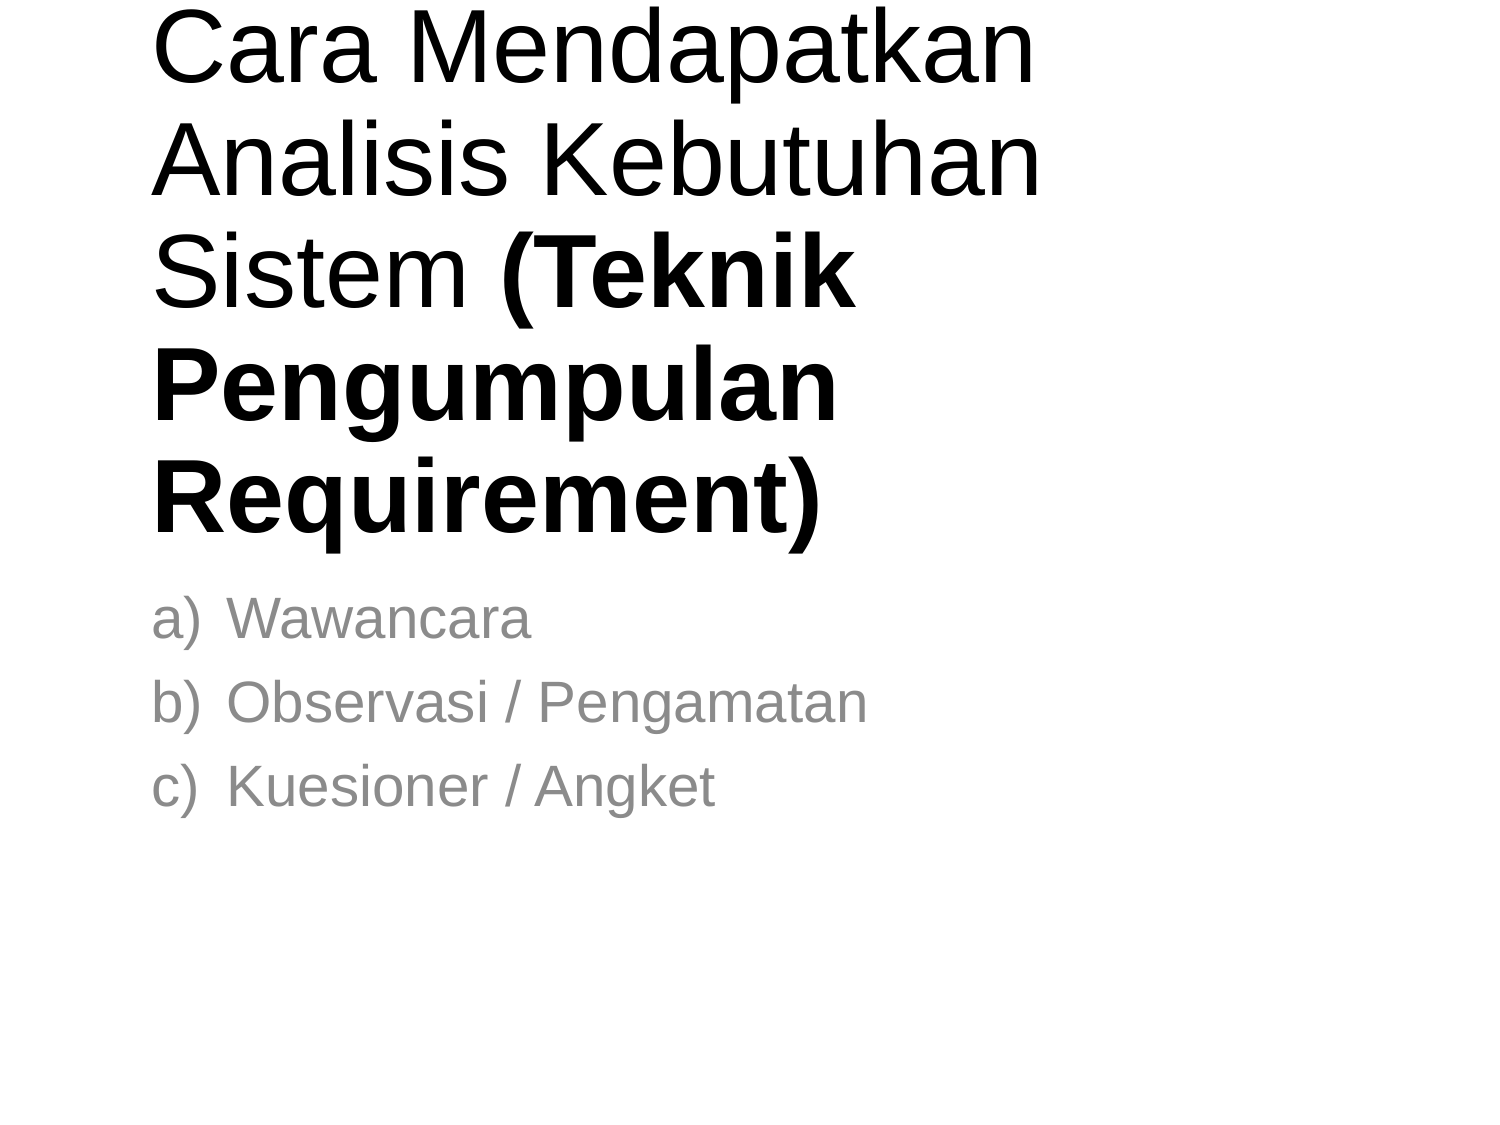

# Cara Mendapatkan Analisis Kebutuhan Sistem (Teknik Pengumpulan Requirement)
Wawancara
Observasi / Pengamatan
Kuesioner / Angket